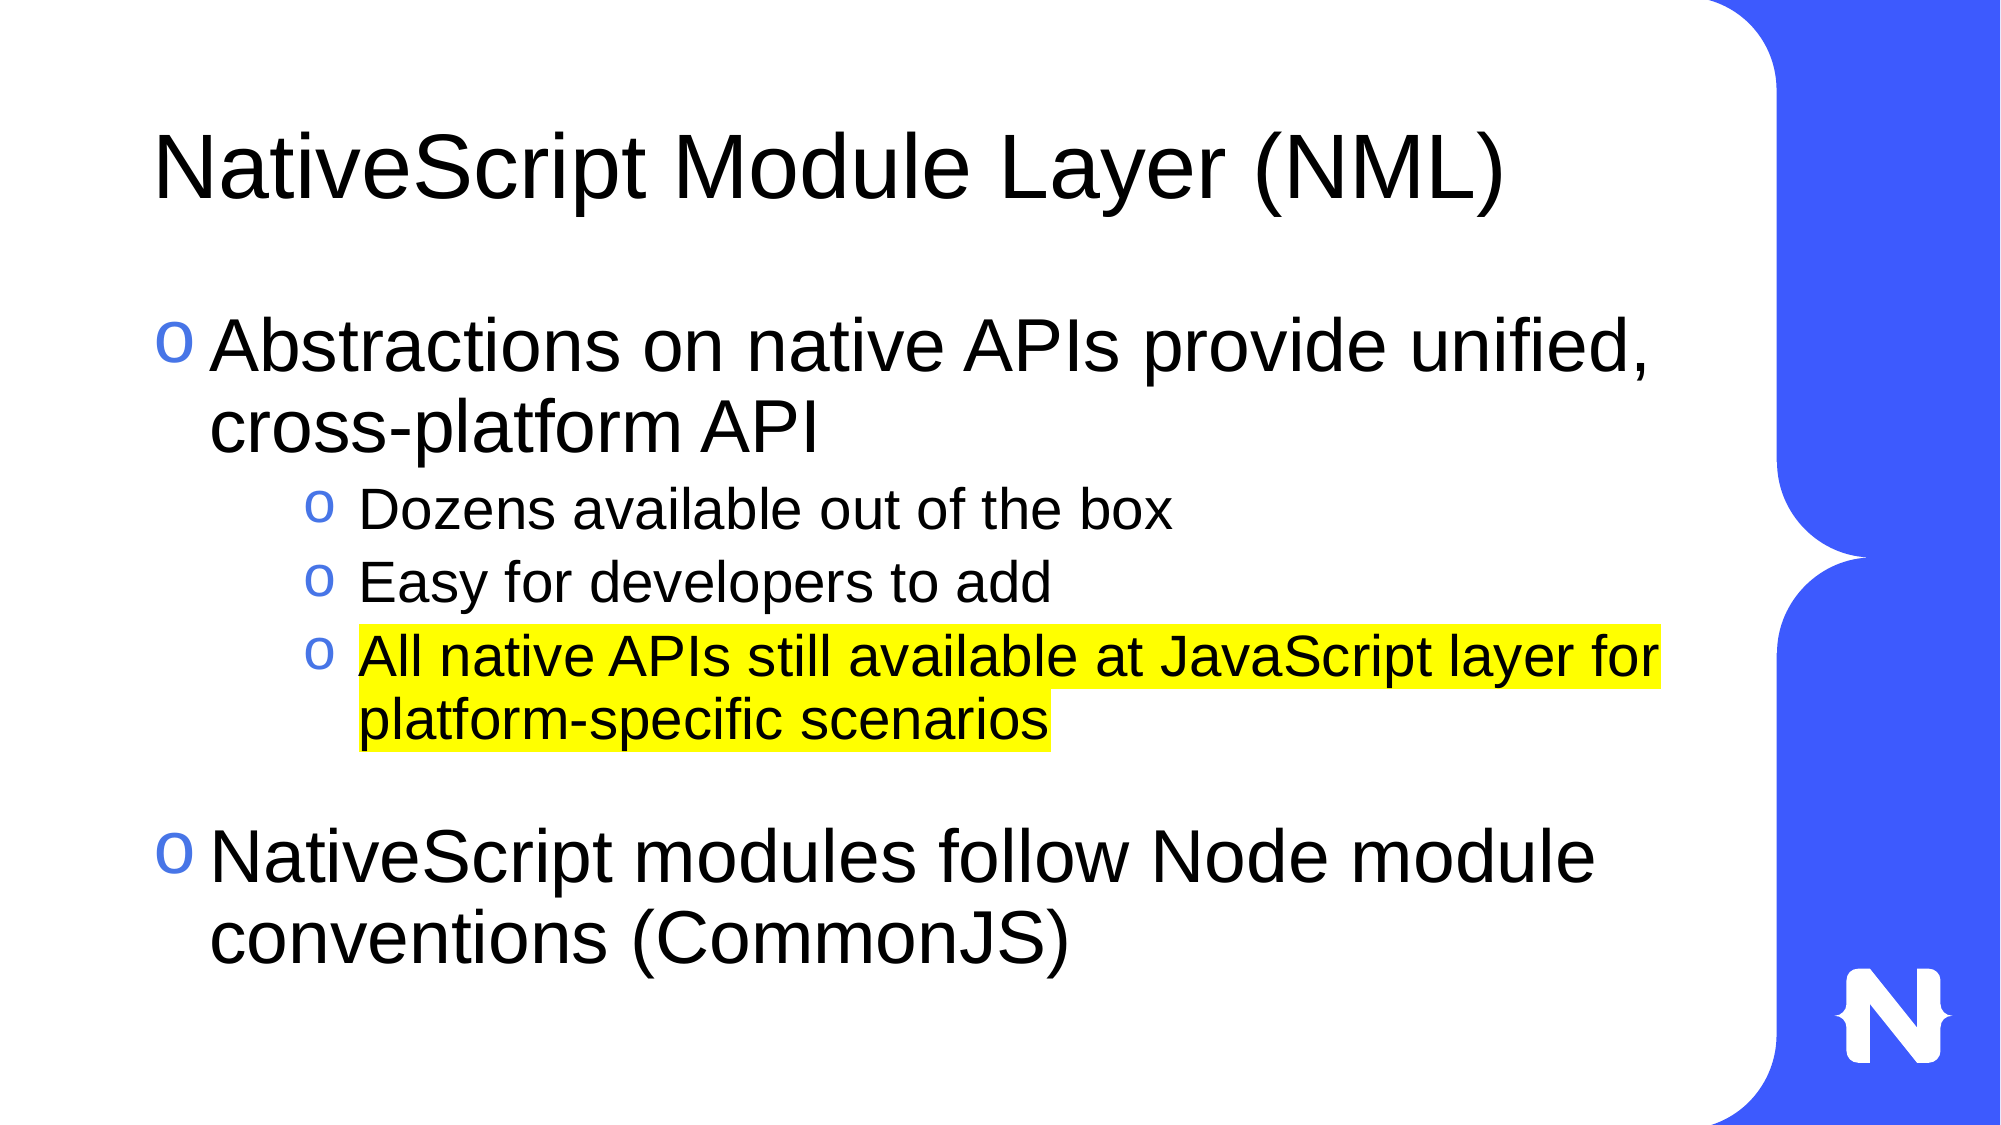

# NativeScript Module Layer (NML)
Abstractions on native APIs provide unified, cross-platform API
Dozens available out of the box
Easy for developers to add
All native APIs still available at JavaScript layer for platform-specific scenarios
NativeScript modules follow Node module conventions (CommonJS)